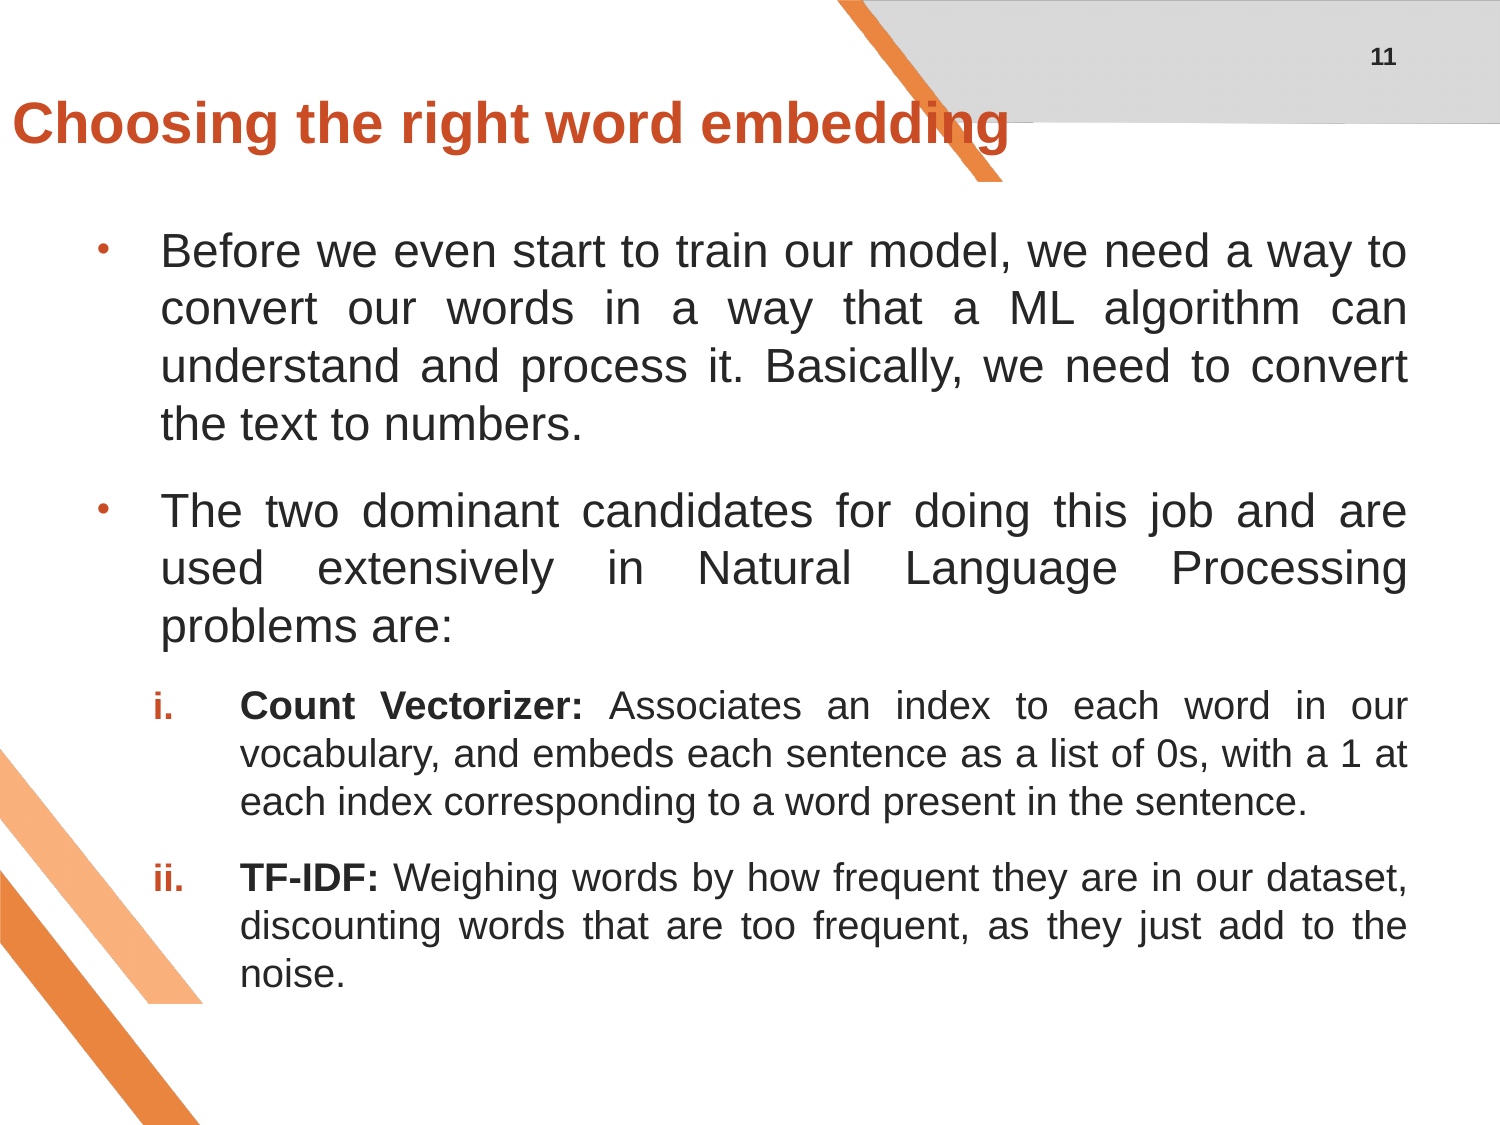

# Choosing the right word embedding
11
Before we even start to train our model, we need a way to convert our words in a way that a ML algorithm can understand and process it. Basically, we need to convert the text to numbers.
The two dominant candidates for doing this job and are used extensively in Natural Language Processing problems are:
Count Vectorizer: Associates an index to each word in our vocabulary, and embeds each sentence as a list of 0s, with a 1 at each index corresponding to a word present in the sentence.
TF-IDF: Weighing words by how frequent they are in our dataset, discounting words that are too frequent, as they just add to the noise.